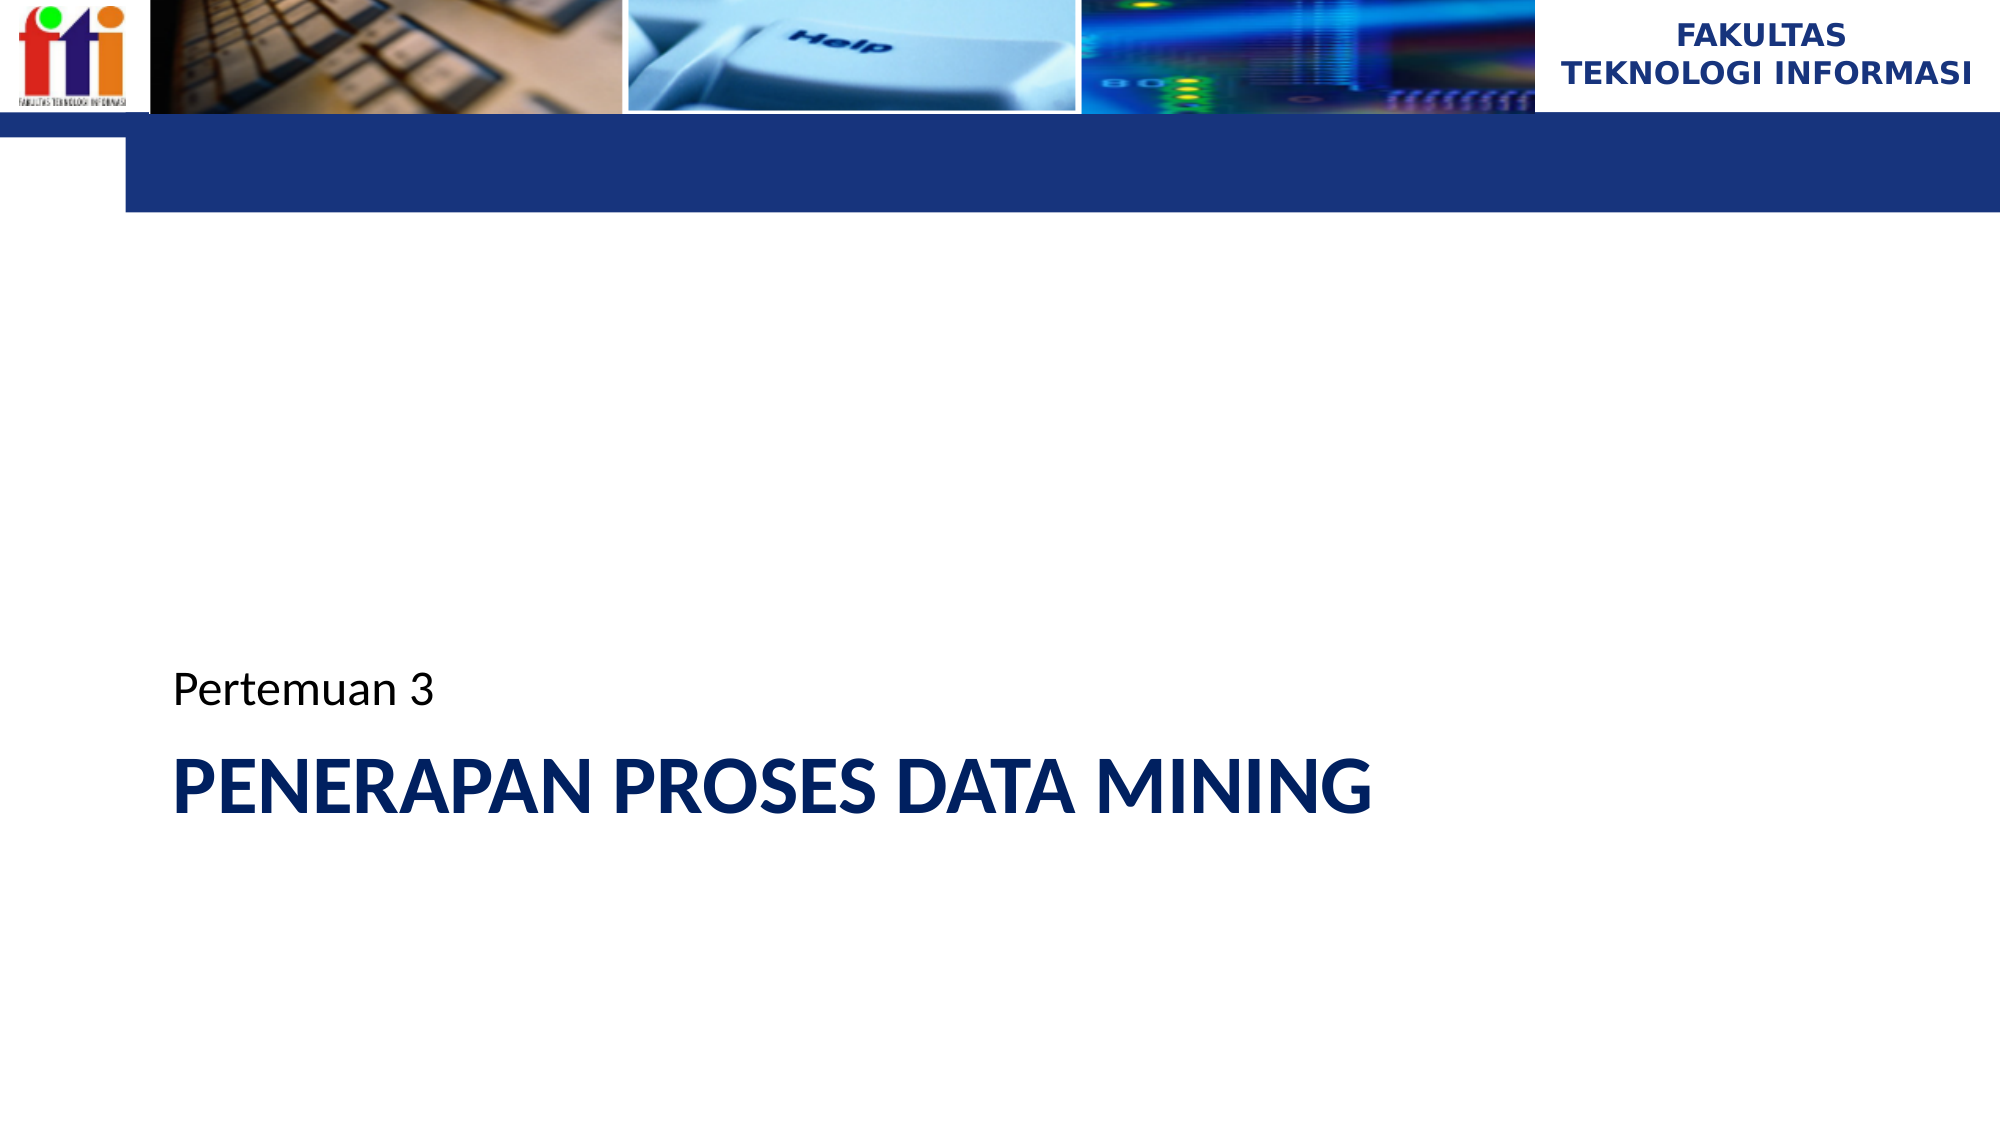

Pertemuan 3
# Penerapan Proses Data Mining